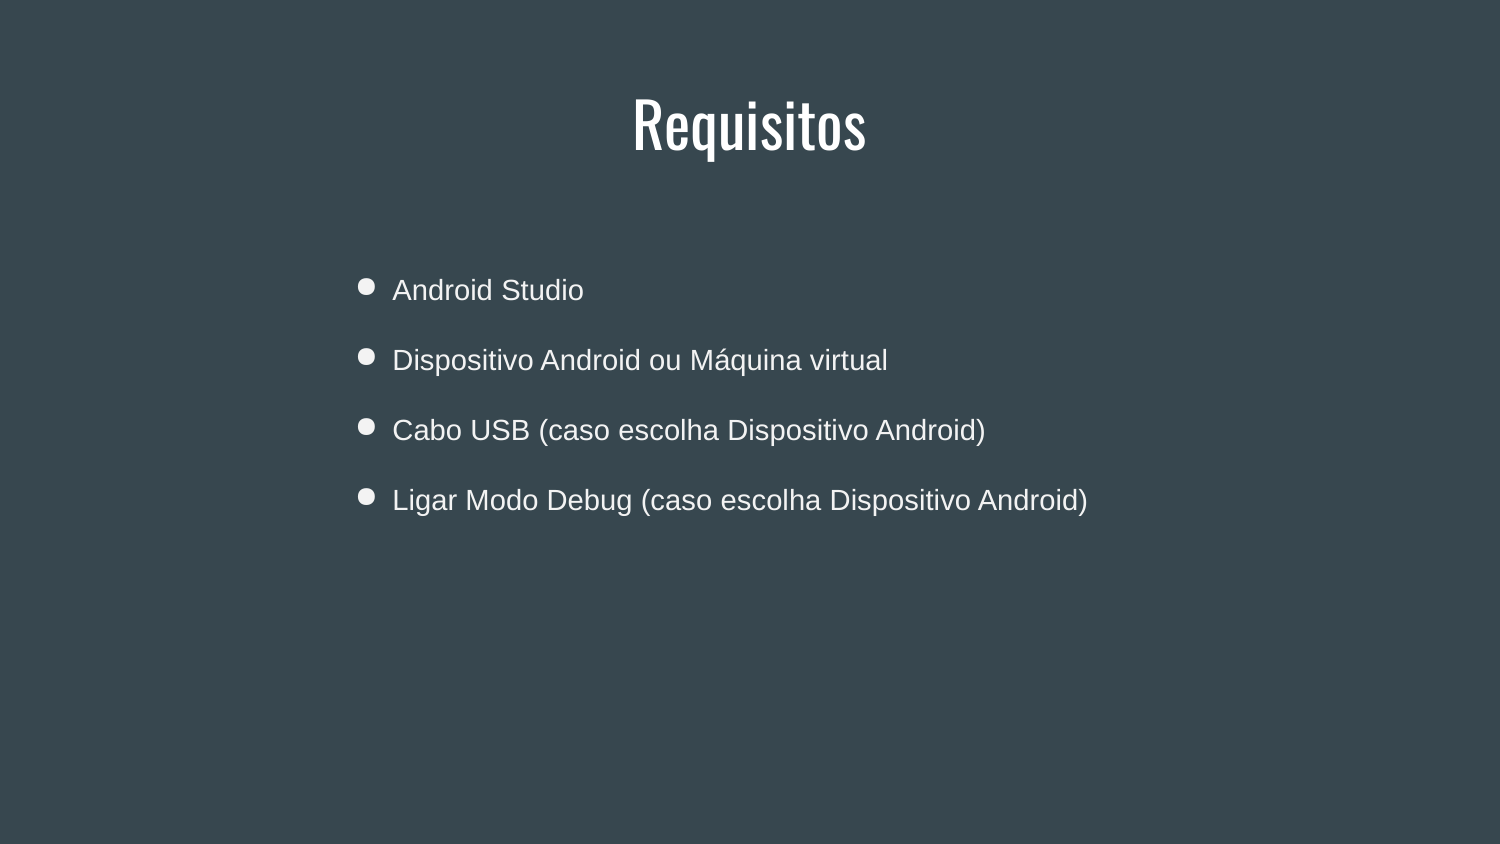

# Requisitos
Android Studio

Dispositivo Android ou Máquina virtual

Cabo USB (caso escolha Dispositivo Android)

Ligar Modo Debug (caso escolha Dispositivo Android)